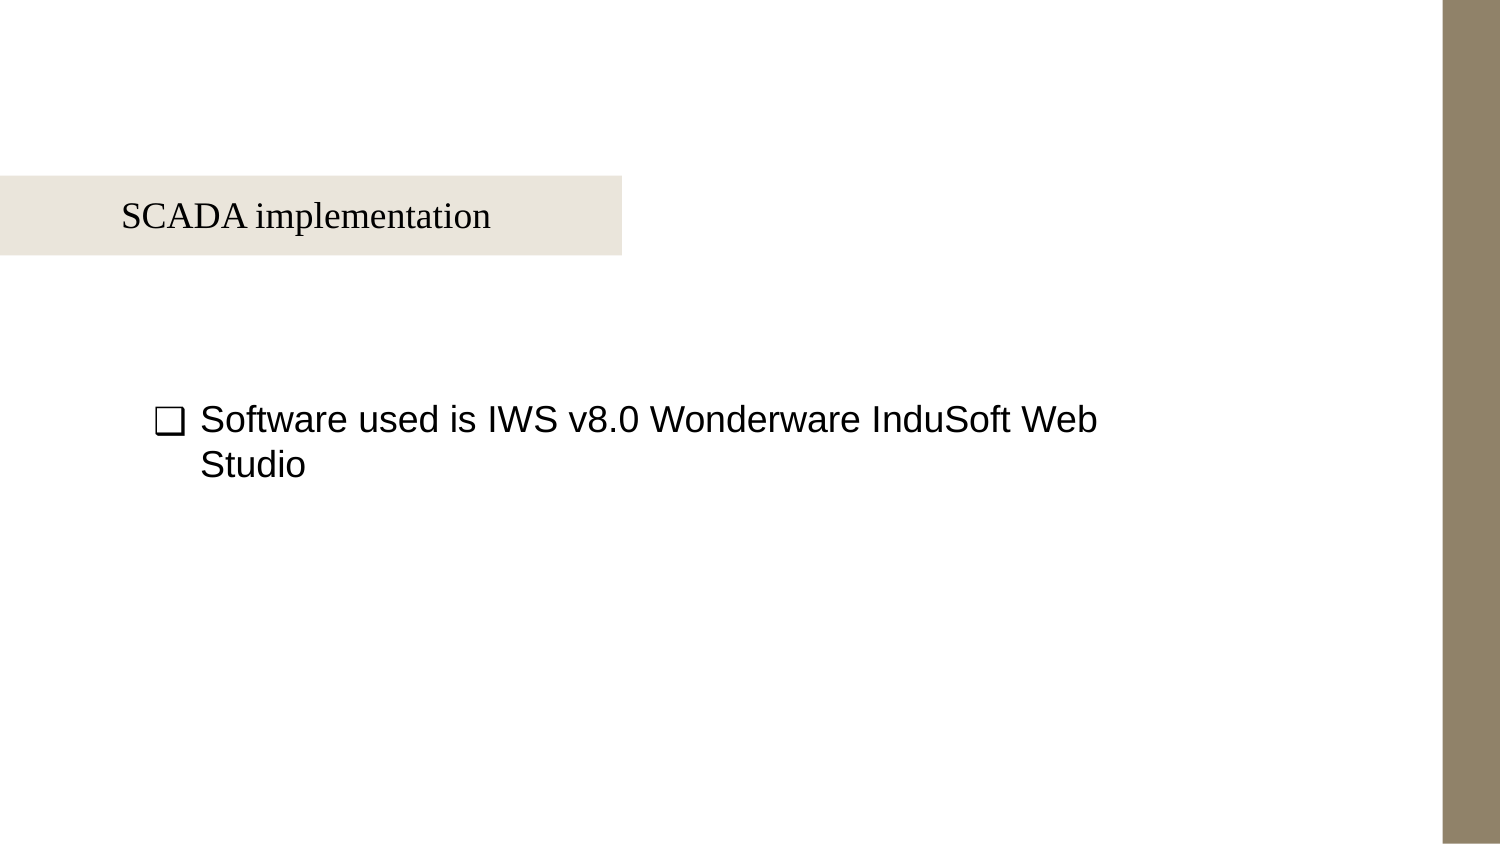

# SCADA implementation
Software used is IWS v8.0 Wonderware InduSoft Web Studio